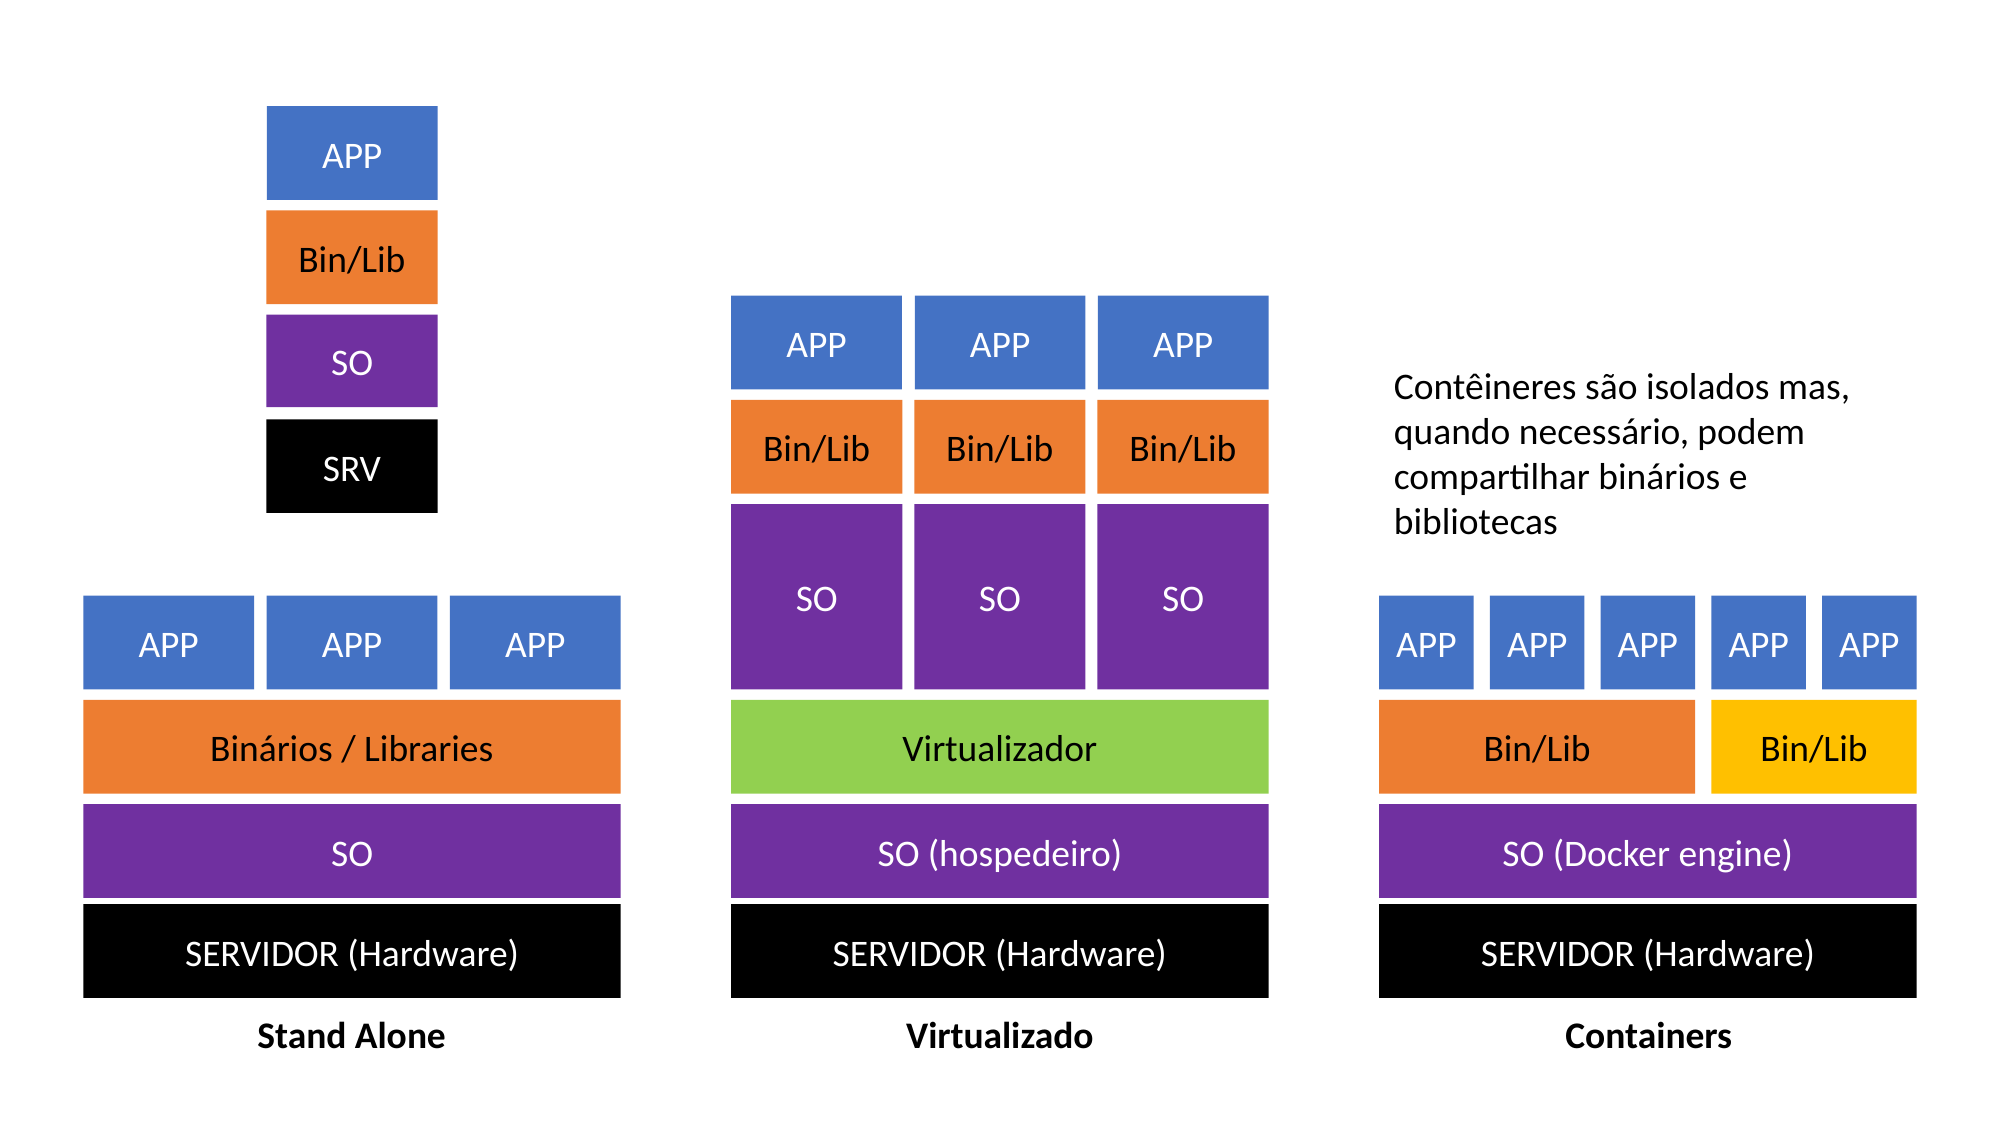

APP
Bin/Lib
SO
SRV
APP
APP
APP
Bin/Lib
Bin/Lib
Bin/Lib
Contêineres são isolados mas,  quando necessário, podem compartilhar binários e bibliotecas
SO
SO
SO
Virtualizador
APP
APP
APP
Binários / Libraries
APP
APP
APP
Bin/Lib
APP
APP
Bin/Lib
SO
SO (hospedeiro)
SO (Docker engine)
SERVIDOR (Hardware)
SERVIDOR (Hardware)
SERVIDOR (Hardware)
Stand Alone
Virtualizado
Containers